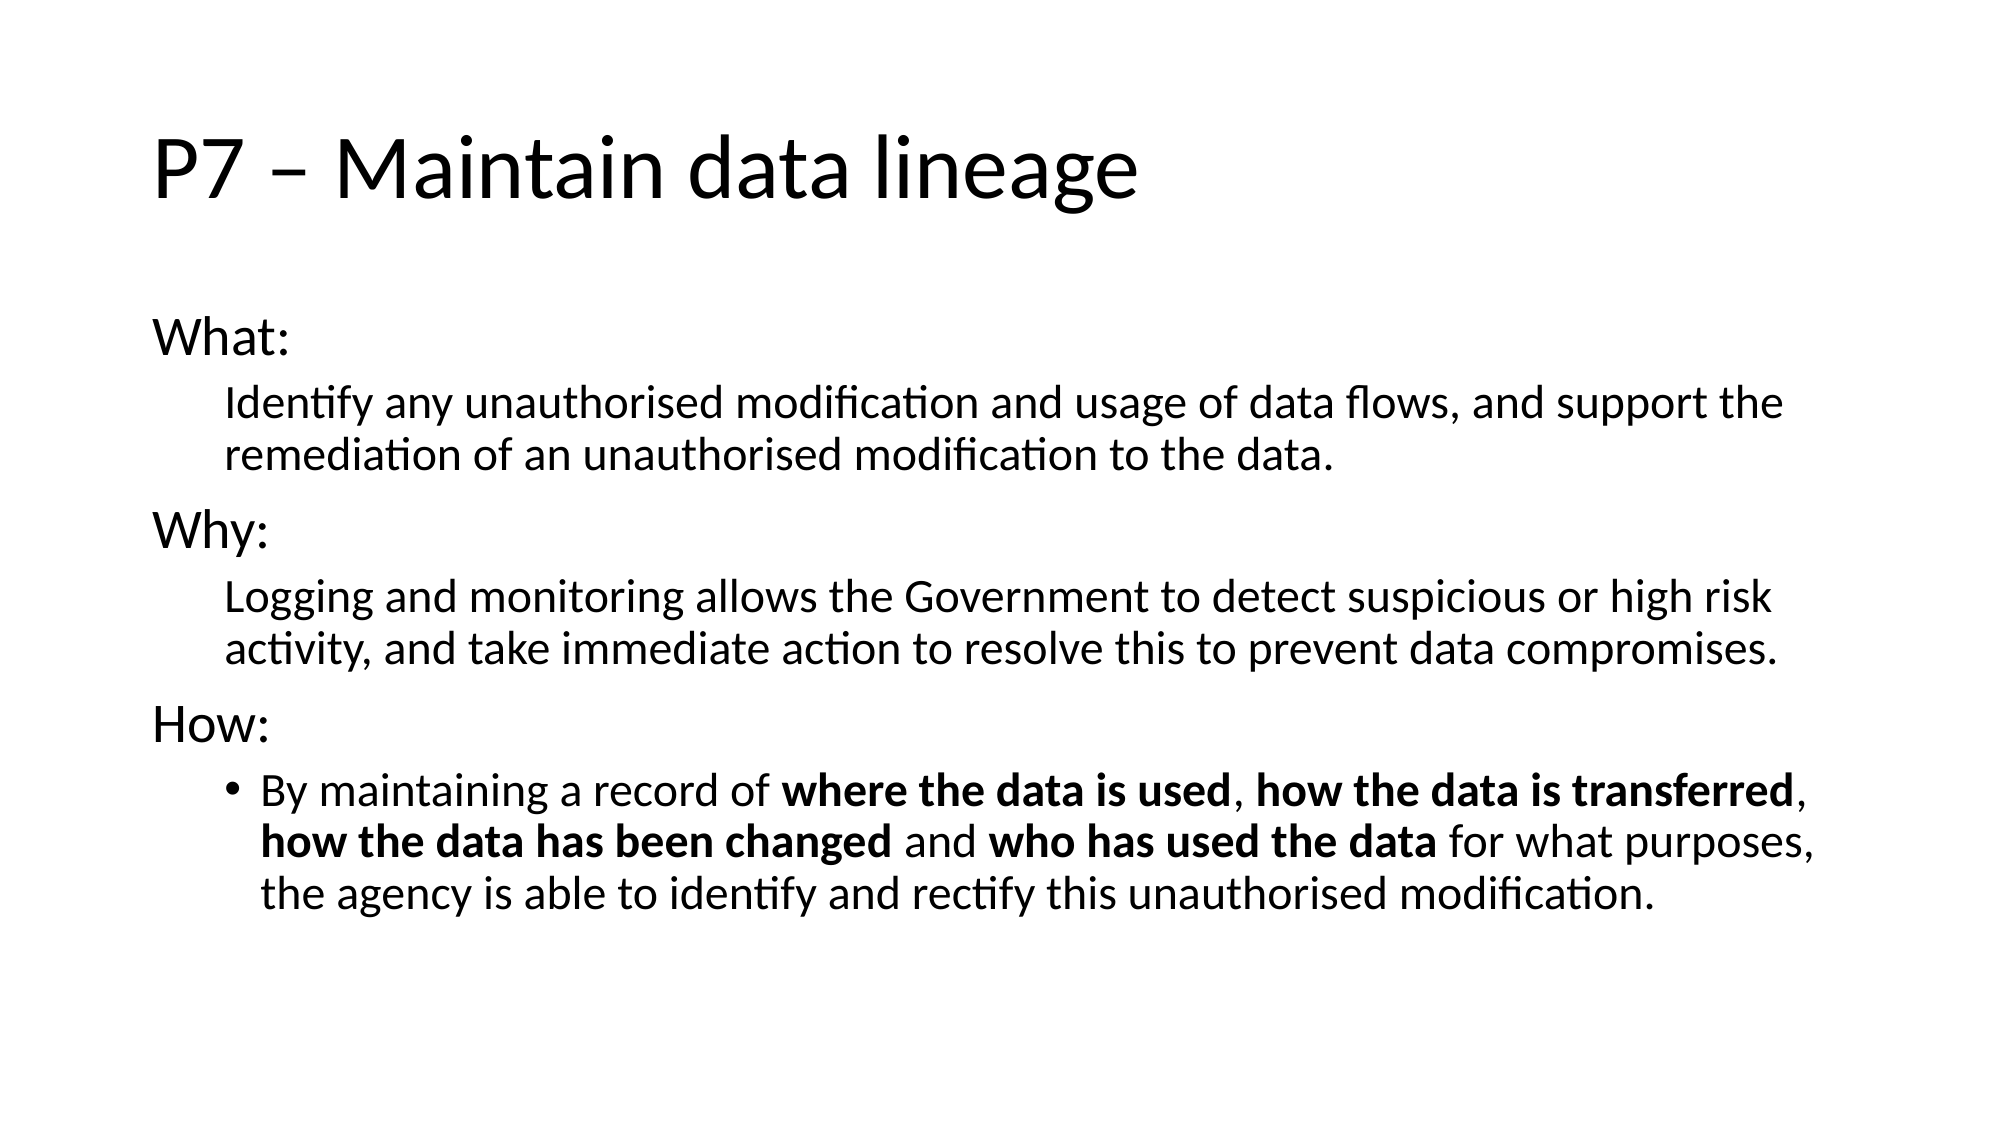

# P7 – Maintain data lineage
What:
Identify any unauthorised modification and usage of data flows, and support the remediation of an unauthorised modification to the data.
Why:
Logging and monitoring allows the Government to detect suspicious or high risk activity, and take immediate action to resolve this to prevent data compromises.
How:
By maintaining a record of where the data is used, how the data is transferred, how the data has been changed and who has used the data for what purposes, the agency is able to identify and rectify this unauthorised modification.